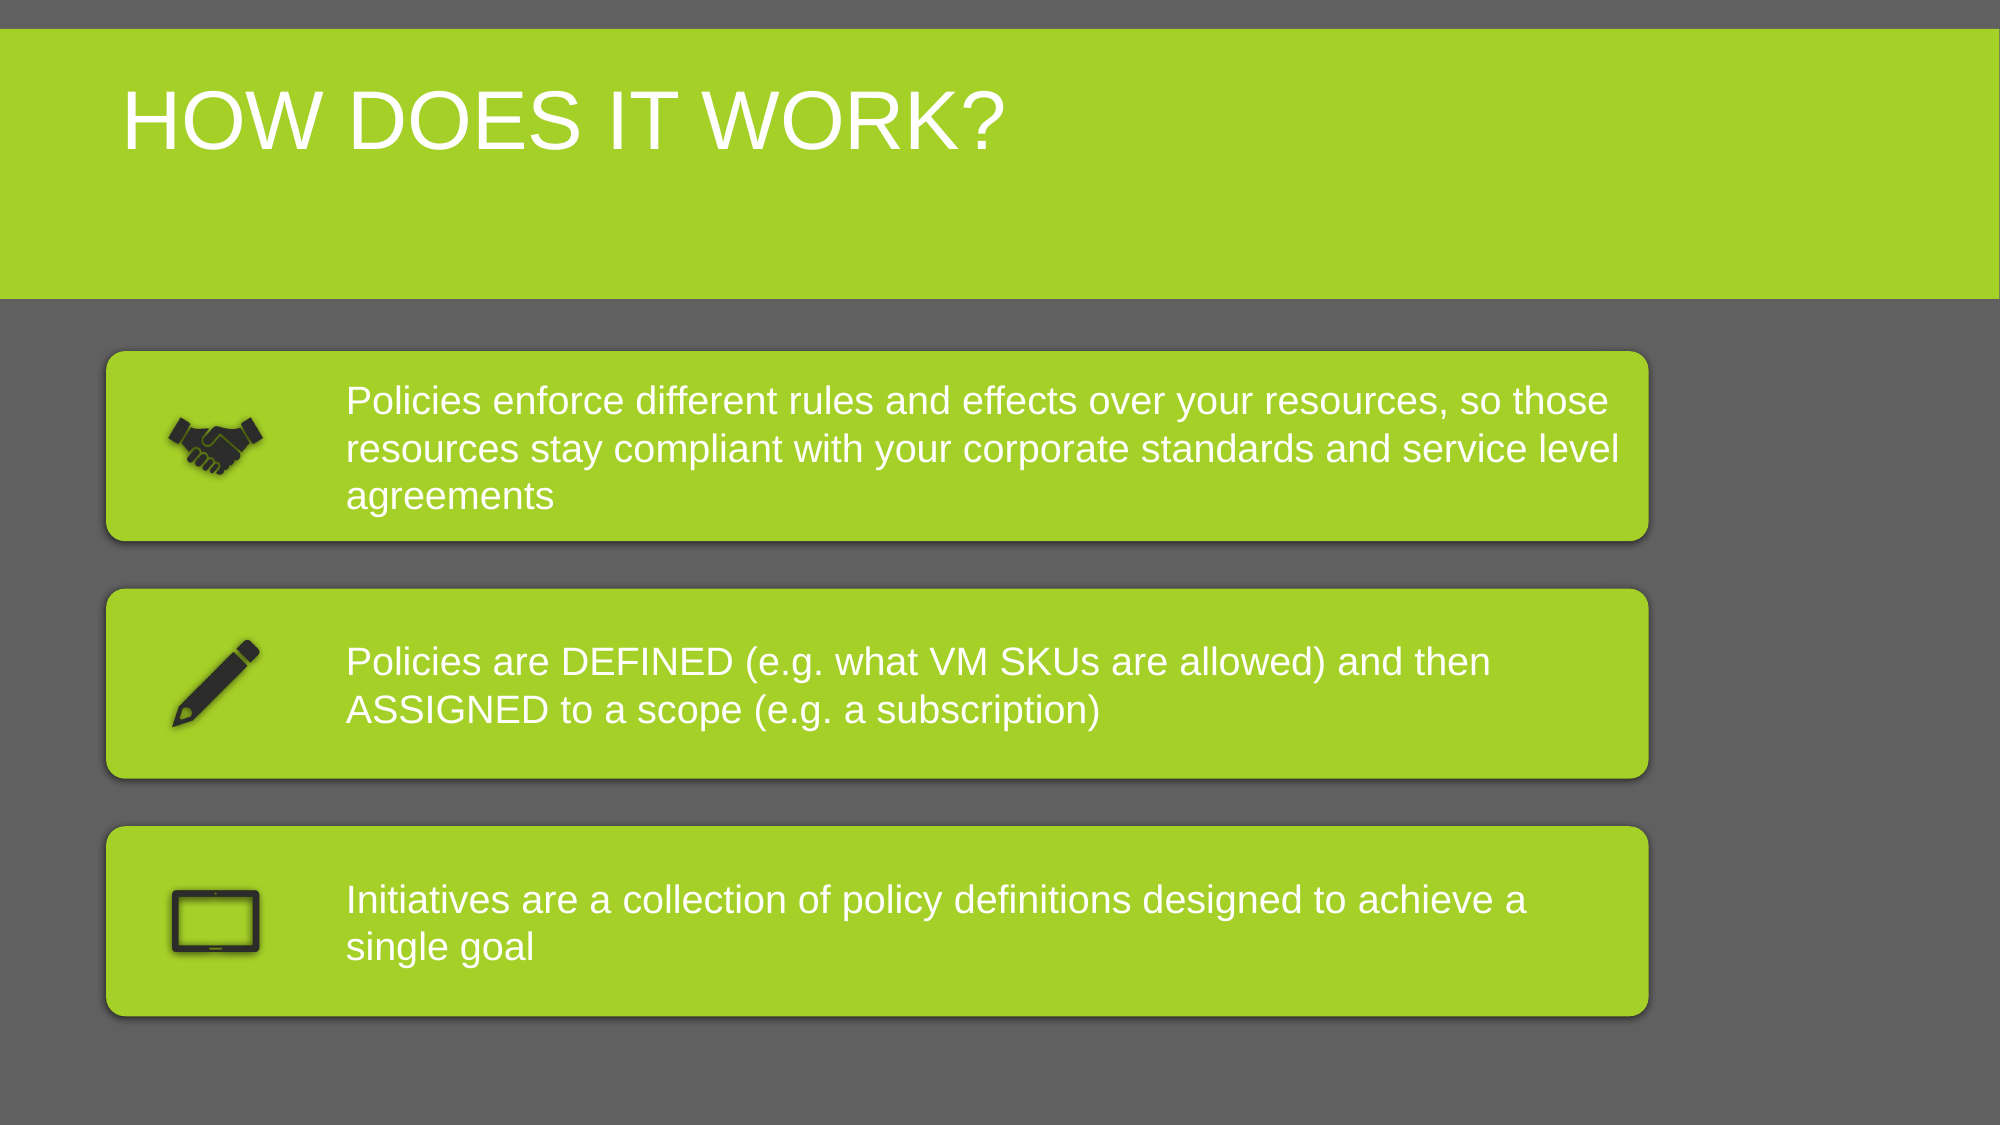

# How does it work?
Policies enforce different rules and effects over your resources, so those resources stay compliant with your corporate standards and service level agreements
Policies are DEFINED (e.g. what VM SKUs are allowed) and then ASSIGNED to a scope (e.g. a subscription)
Initiatives are a collection of policy definitions designed to achieve a single goal